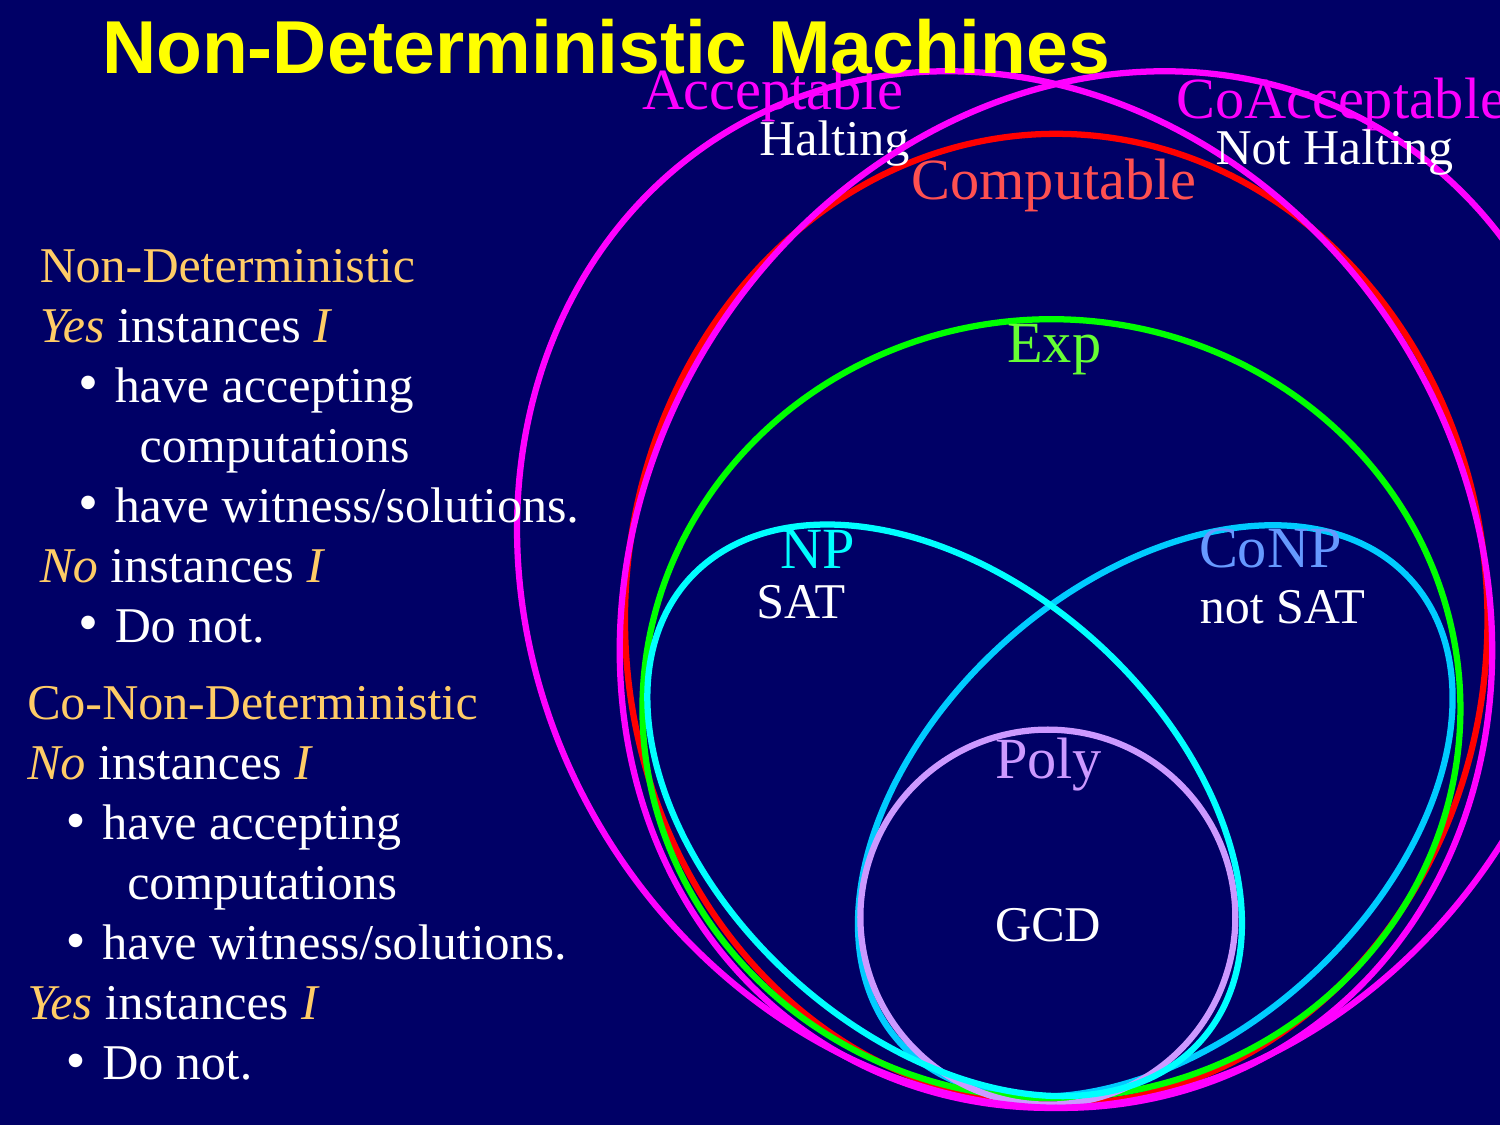

Non-Deterministic Machines
Acceptable

CoAcceptable

Halting
 Not Halting

Computable
Non-Deterministic
Yes instances I
have accepting
  computations
have witness/solutions.
No instances I
Do not.
Exp

CoNP

NP

SAT
not SAT
Co-Non-Deterministic
No instances I
have accepting
  computations
have witness/solutions.
Yes instances I
Do not.
Poly

GCD